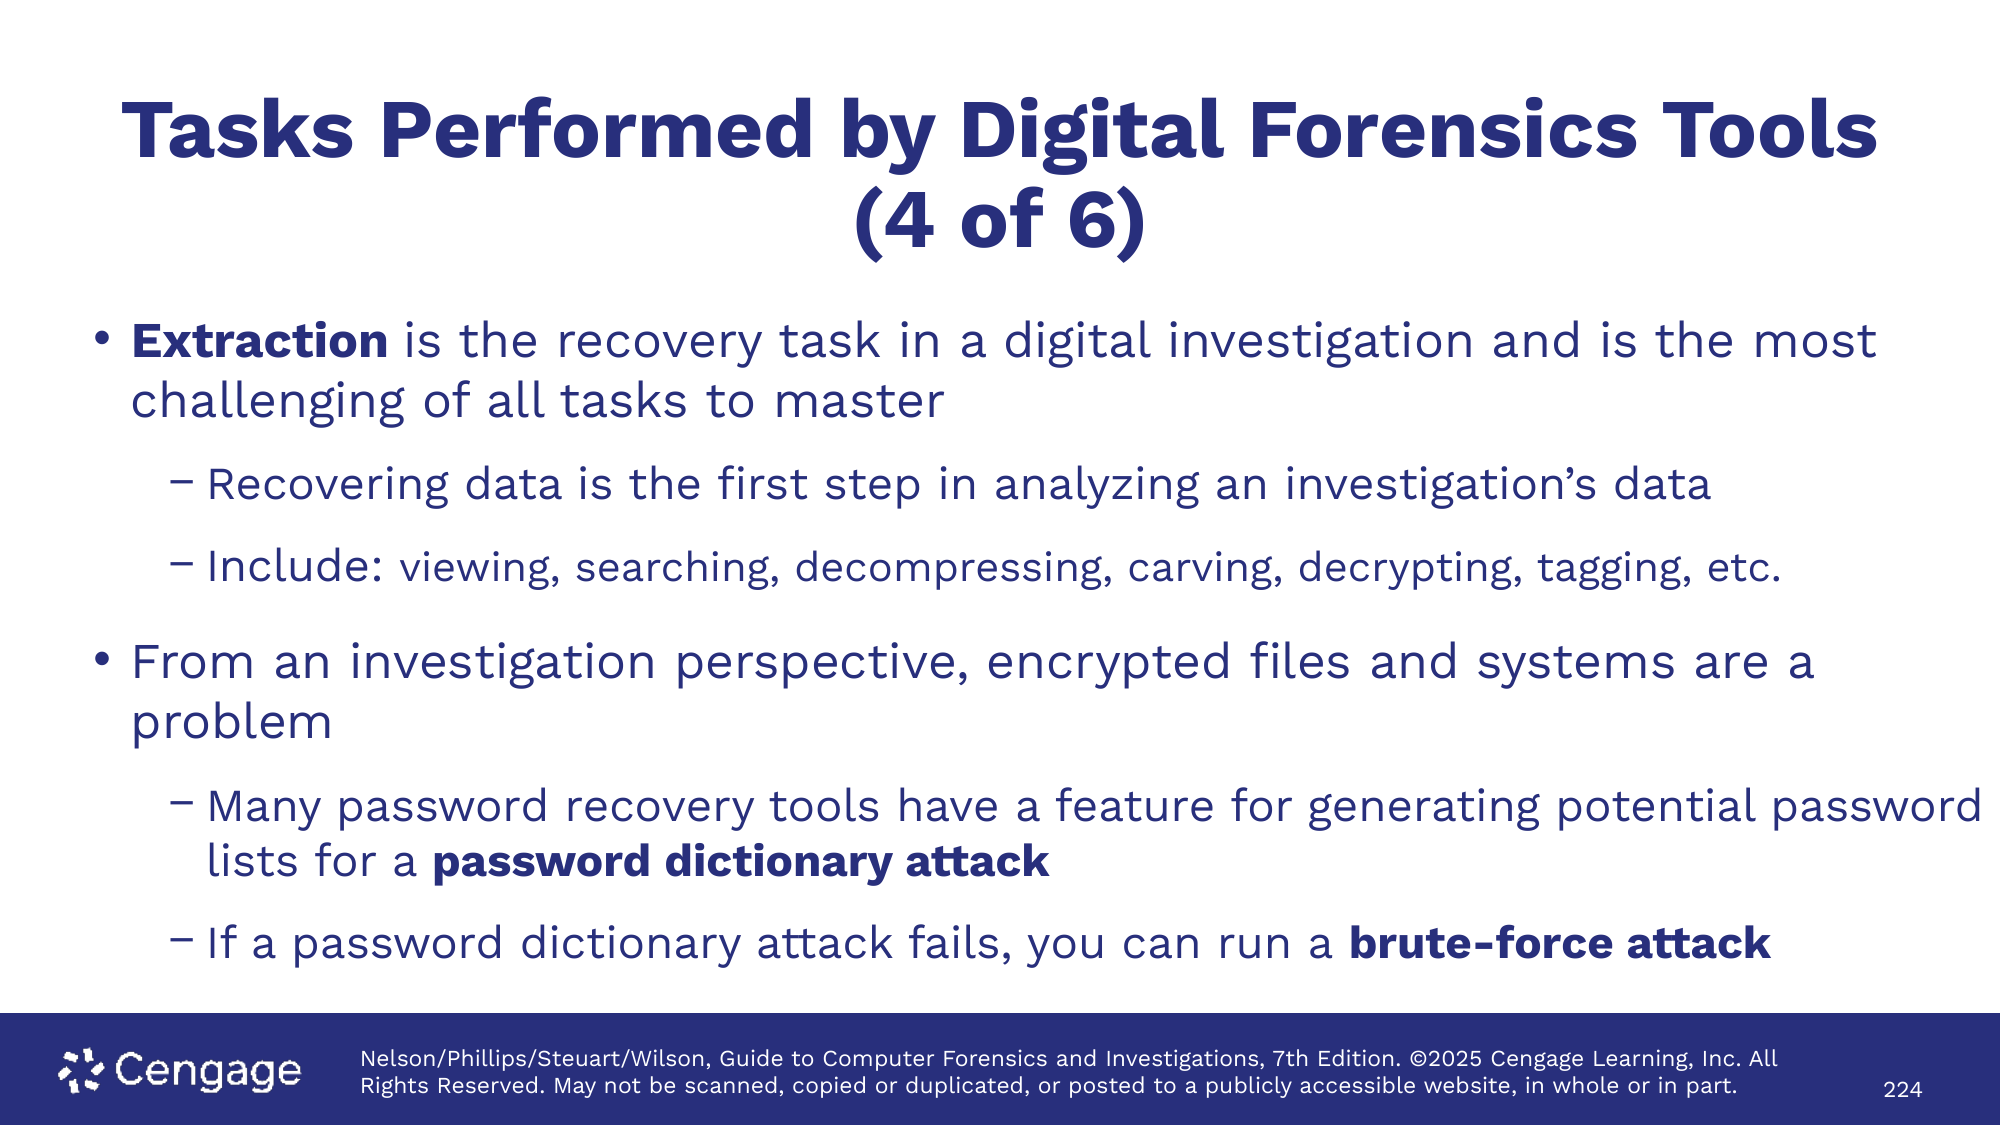

# Tasks Performed by Digital Forensics Tools (4 of 6)
Extraction is the recovery task in a digital investigation and is the most challenging of all tasks to master
Recovering data is the first step in analyzing an investigation’s data
Include: viewing, searching, decompressing, carving, decrypting, tagging, etc.
From an investigation perspective, encrypted files and systems are a problem
Many password recovery tools have a feature for generating potential password lists for a password dictionary attack
If a password dictionary attack fails, you can run a brute-force attack